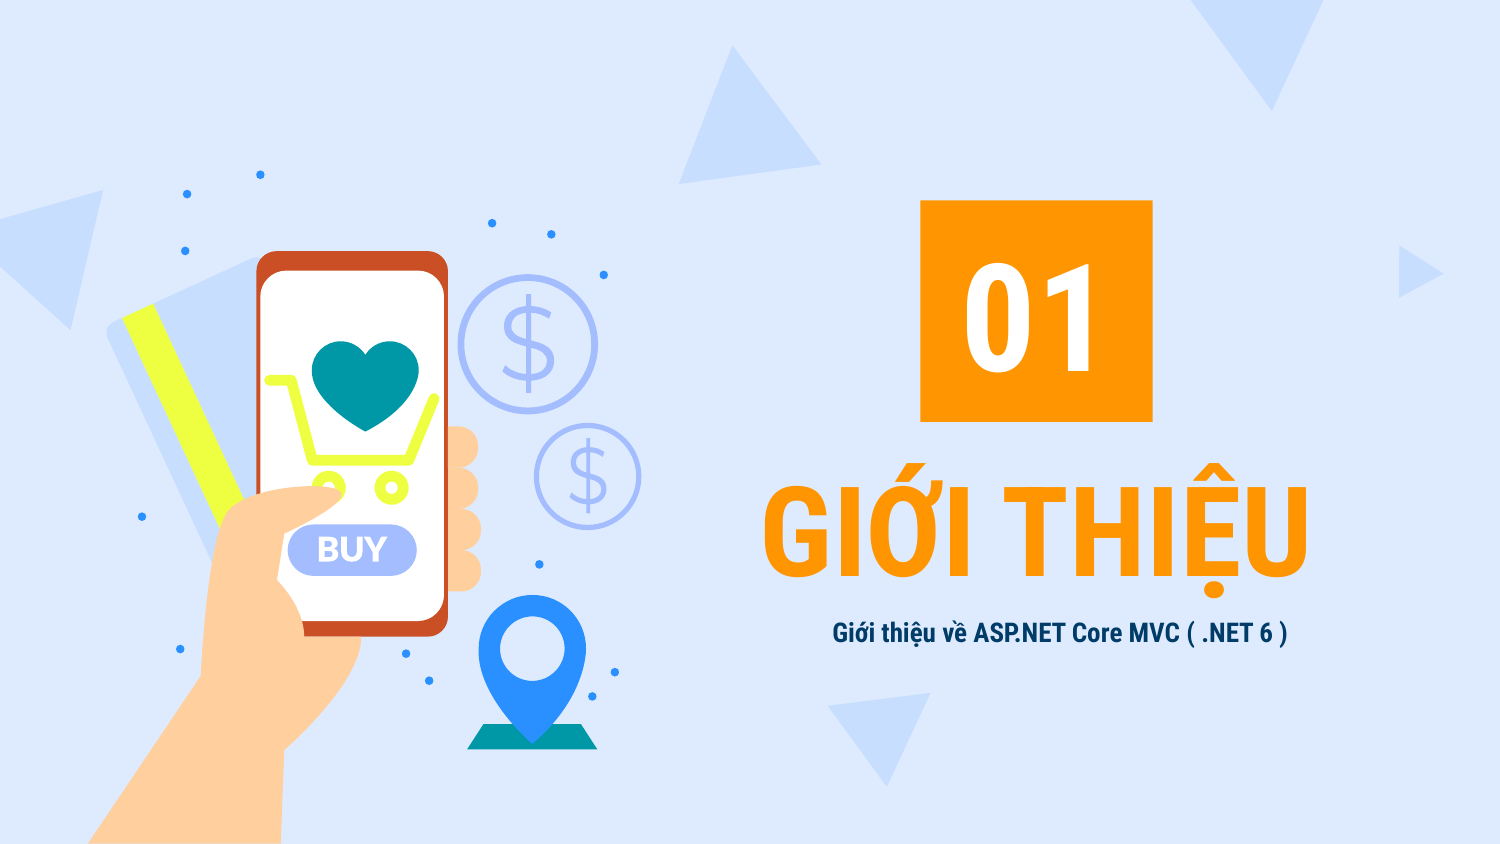

01
# GIỚI THIỆU
Giới thiệu về ASP.NET Core MVC ( .NET 6 )